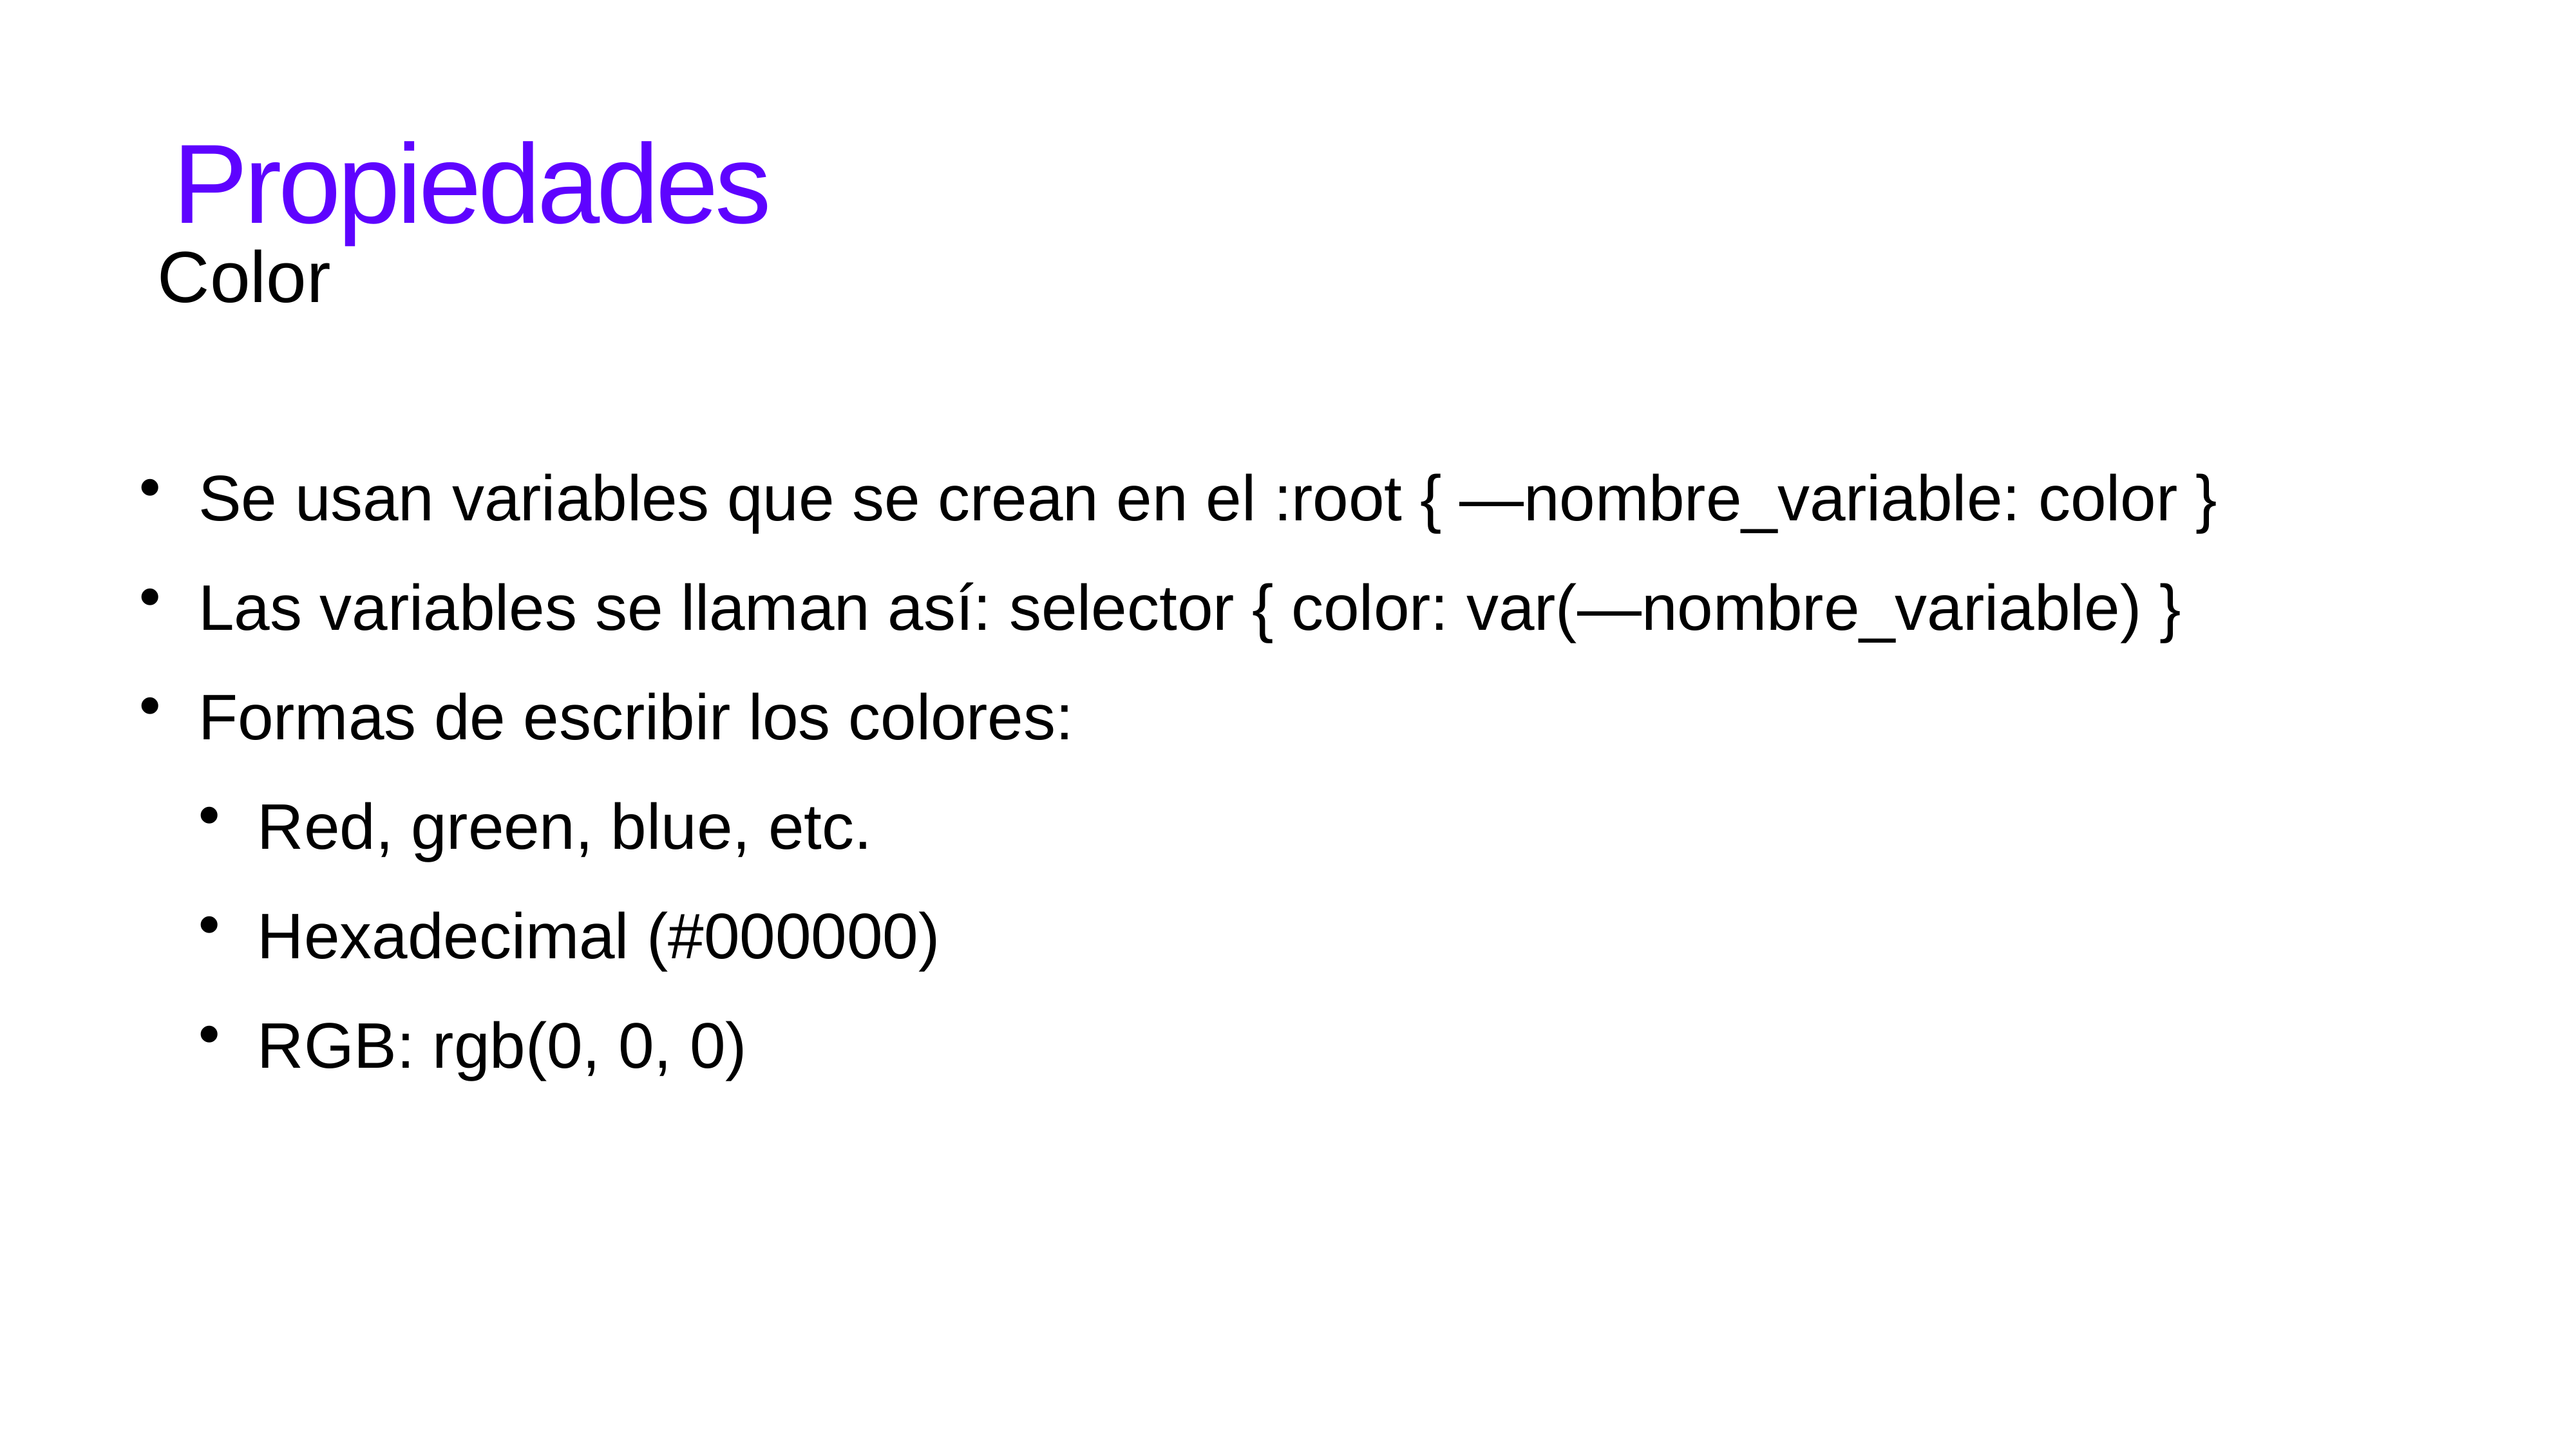

# Propiedades
Color
Se usan variables que se crean en el :root { —nombre_variable: color }
Las variables se llaman así: selector { color: var(—nombre_variable) }
Formas de escribir los colores:
Red, green, blue, etc.
Hexadecimal (#000000)
RGB: rgb(0, 0, 0)